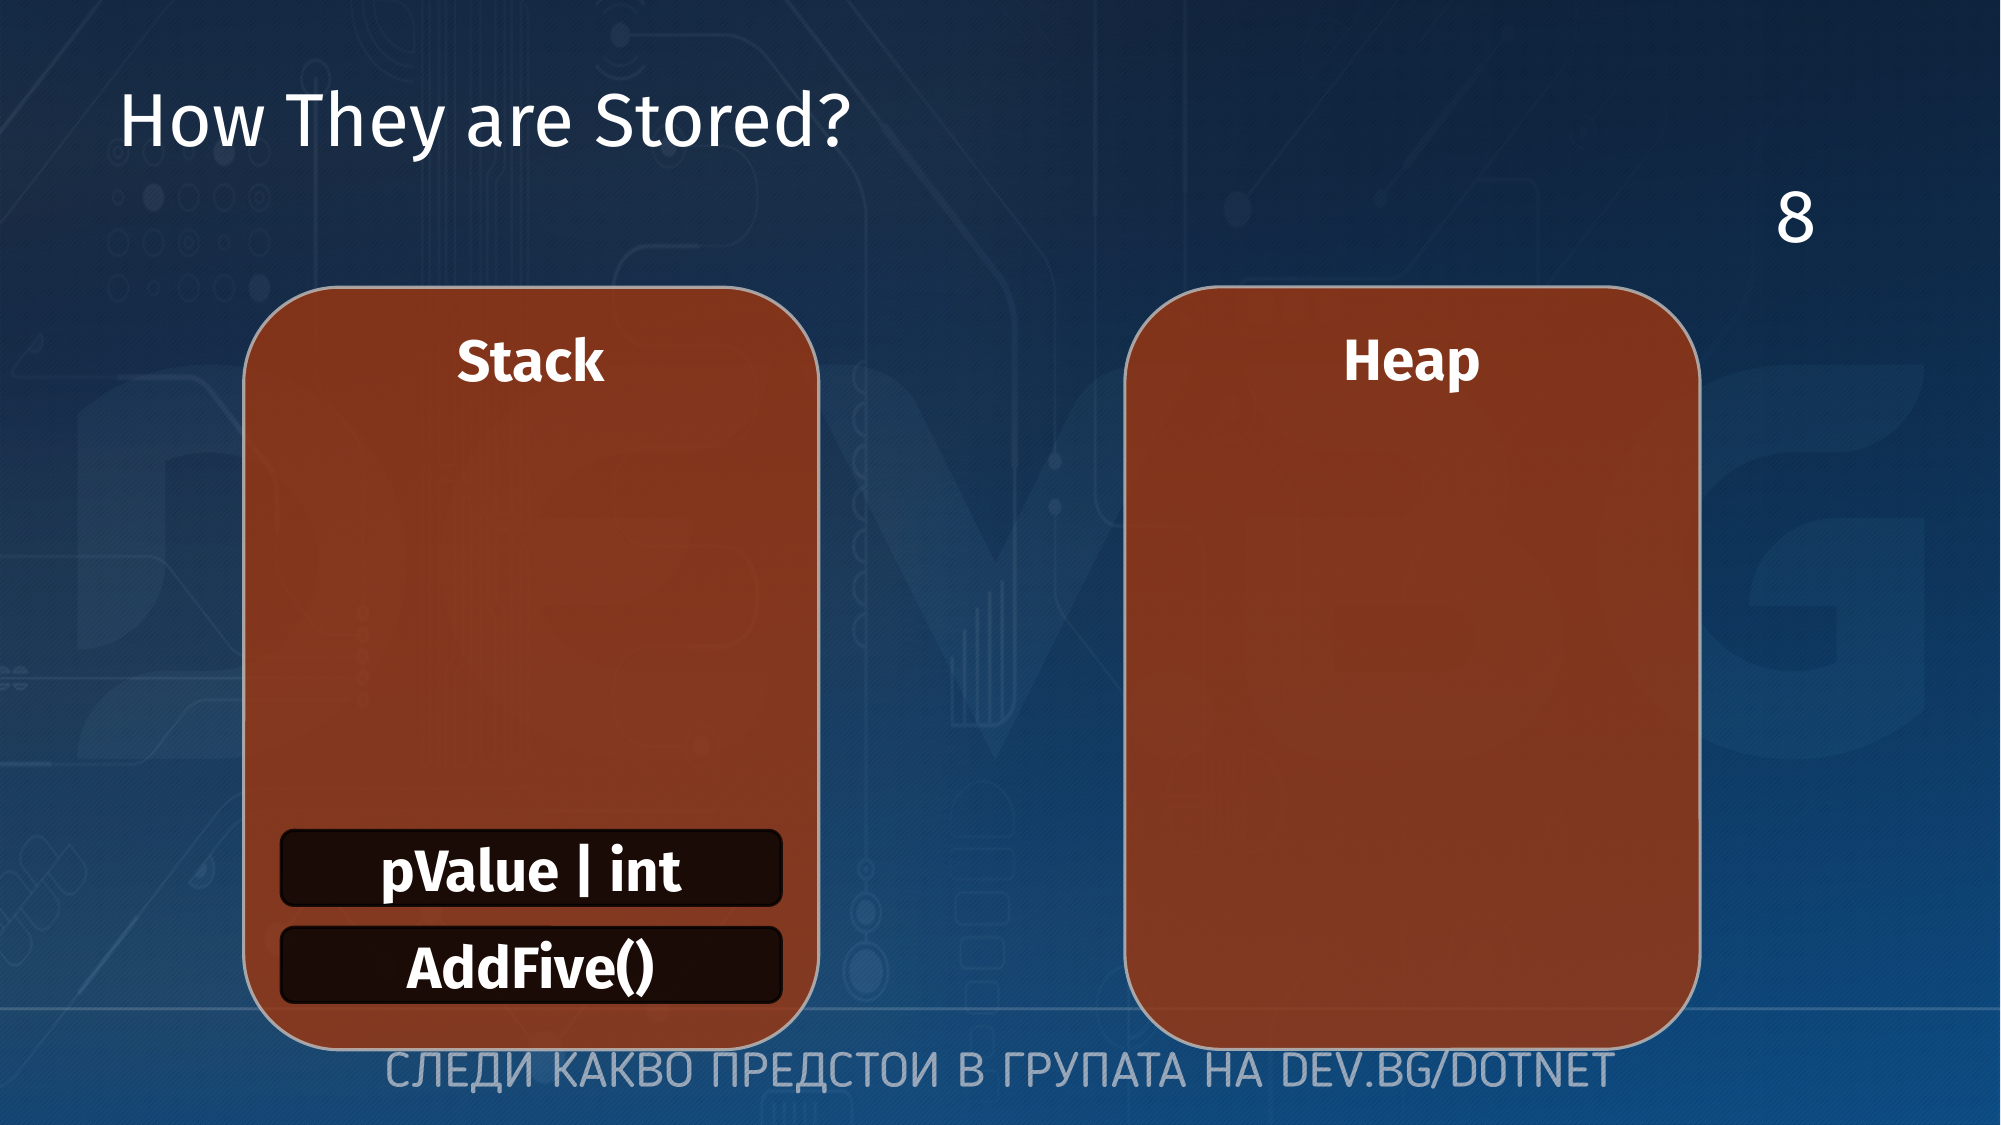

# How They are Stored?
8

Heap
Stack
pValue | int
Start
AddFive()